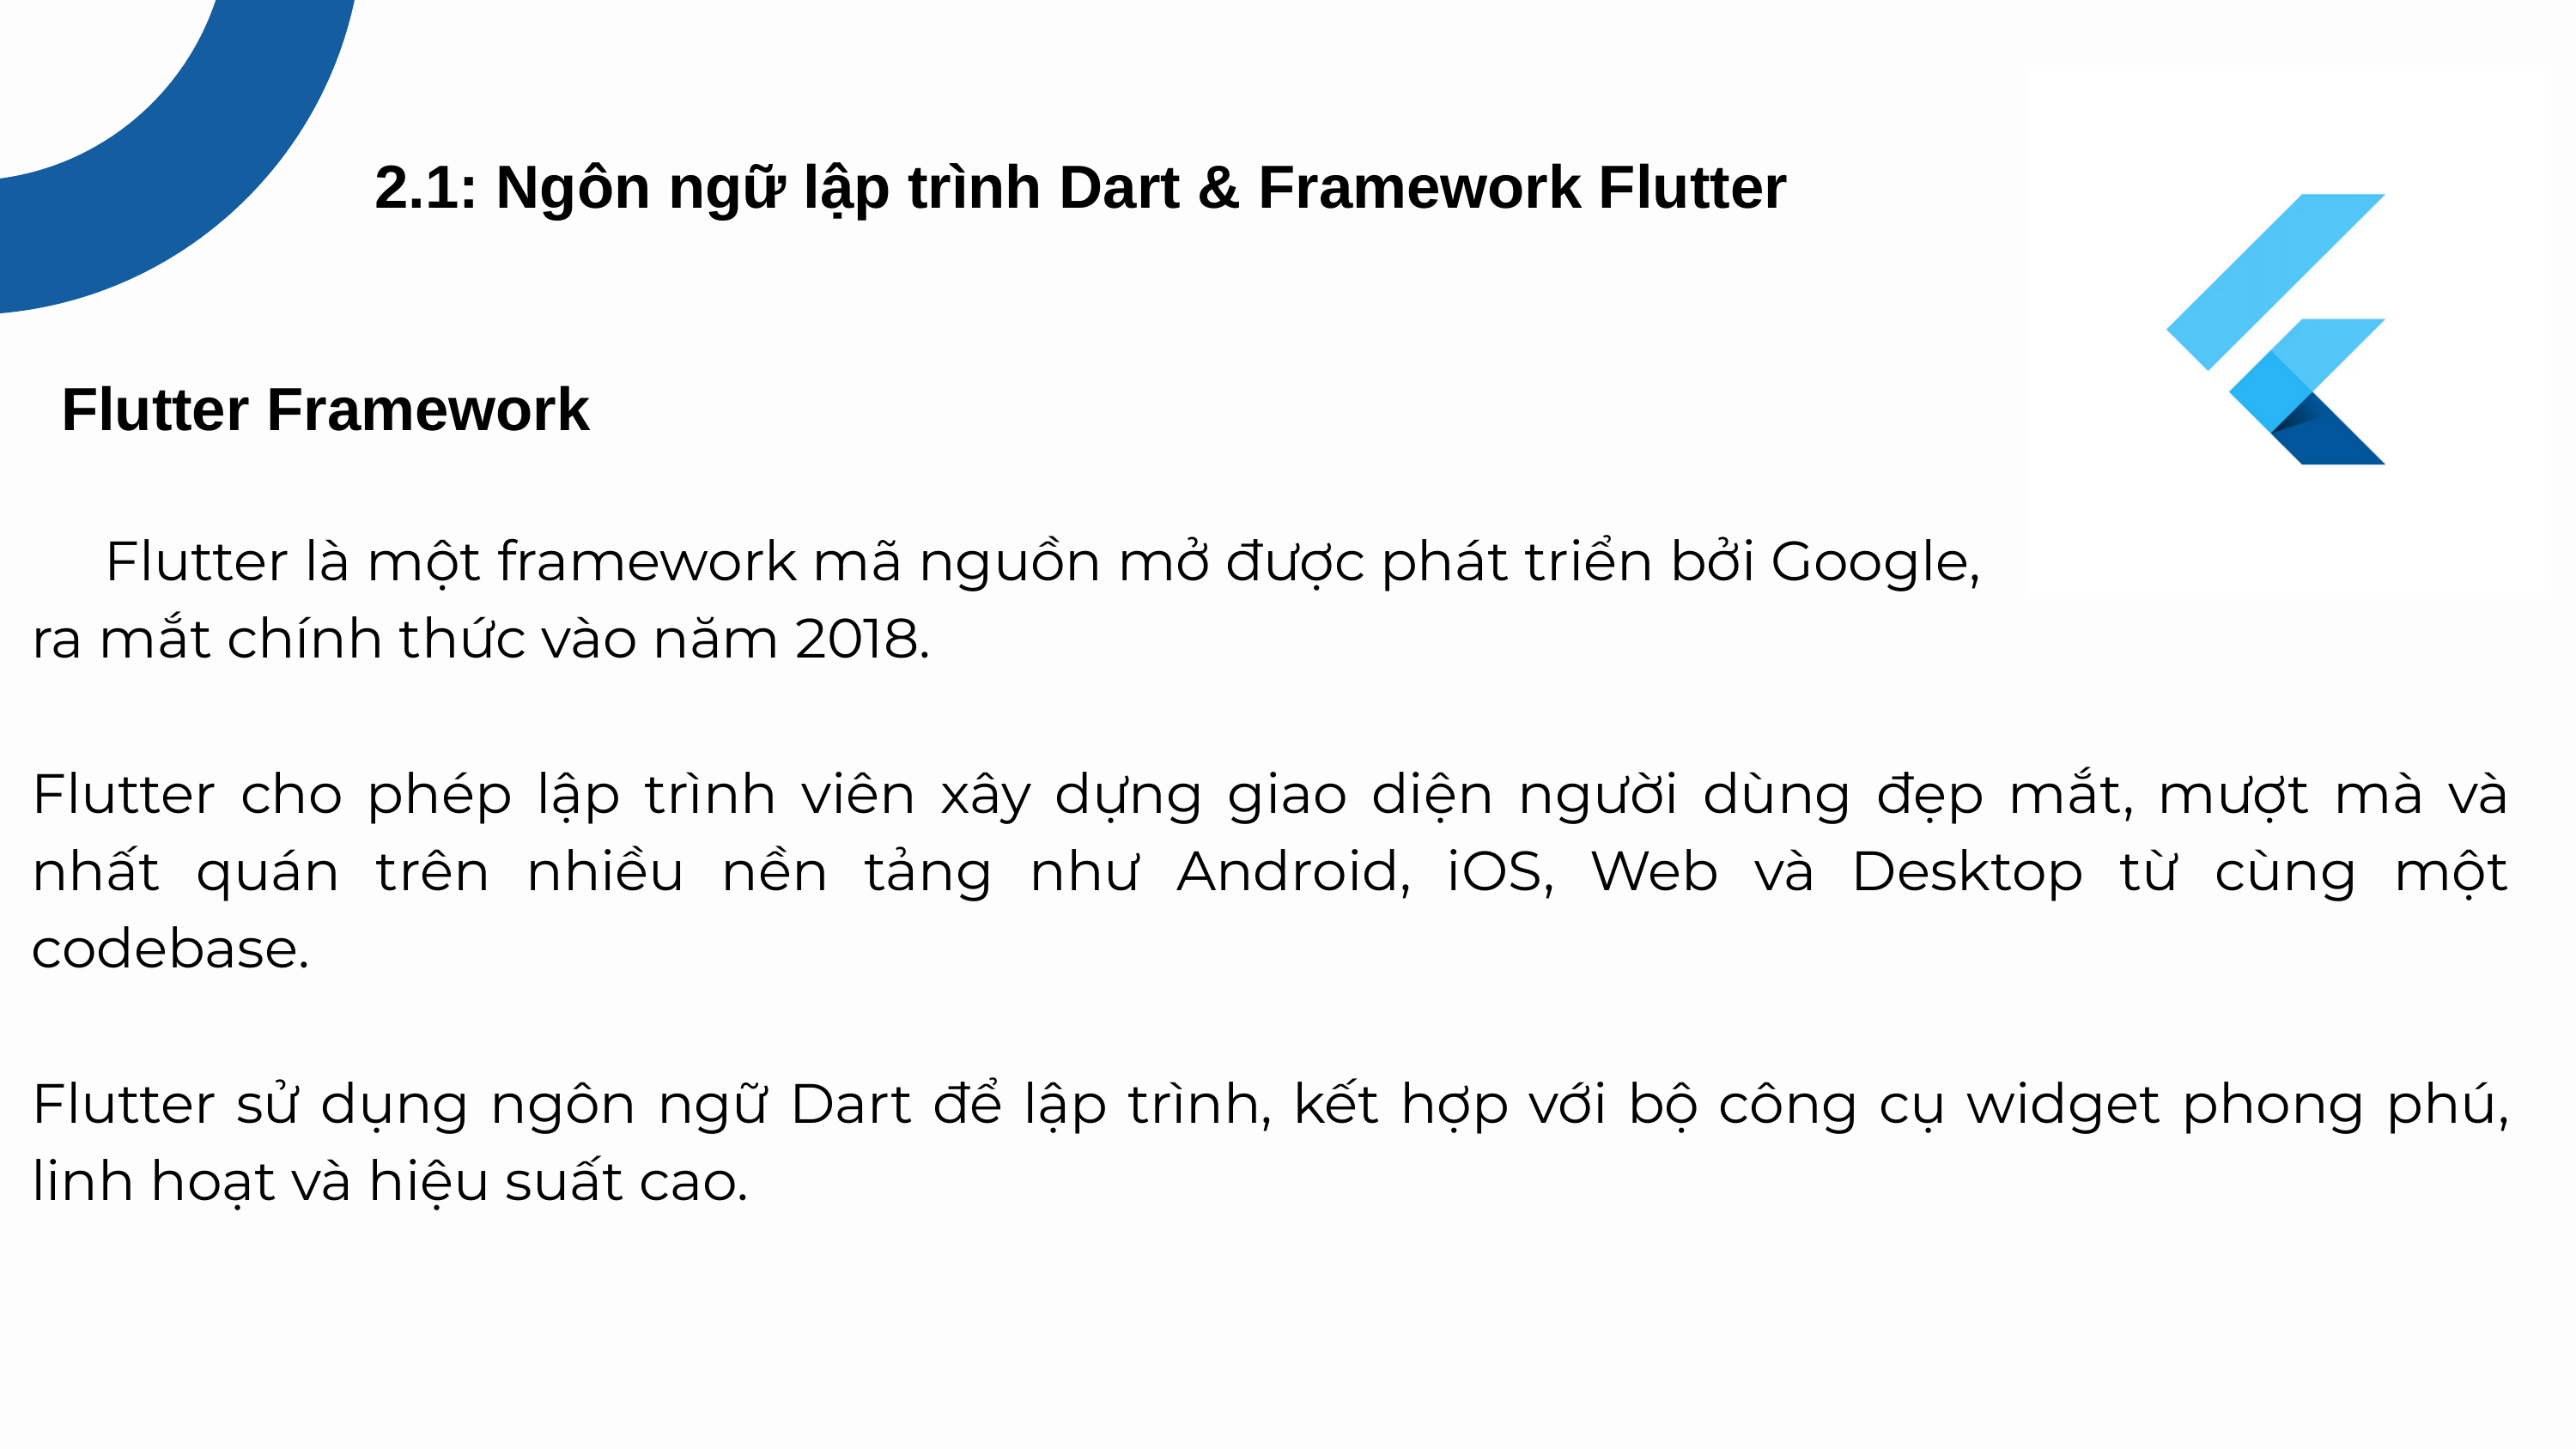

2.1: Ngôn ngữ lập trình Dart & Framework Flutter
Flutter Framework

     Flutter là một framework mã nguồn mở được phát triển bởi Google,
ra mắt chính thức vào năm 2018.

Flutter cho phép lập trình viên xây dựng giao diện người dùng đẹp mắt, mượt mà và nhất quán trên nhiều nền tảng như Android, iOS, Web và Desktop từ cùng một codebase.

Flutter sử dụng ngôn ngữ Dart để lập trình, kết hợp với bộ công cụ widget phong phú, linh hoạt và hiệu suất cao.